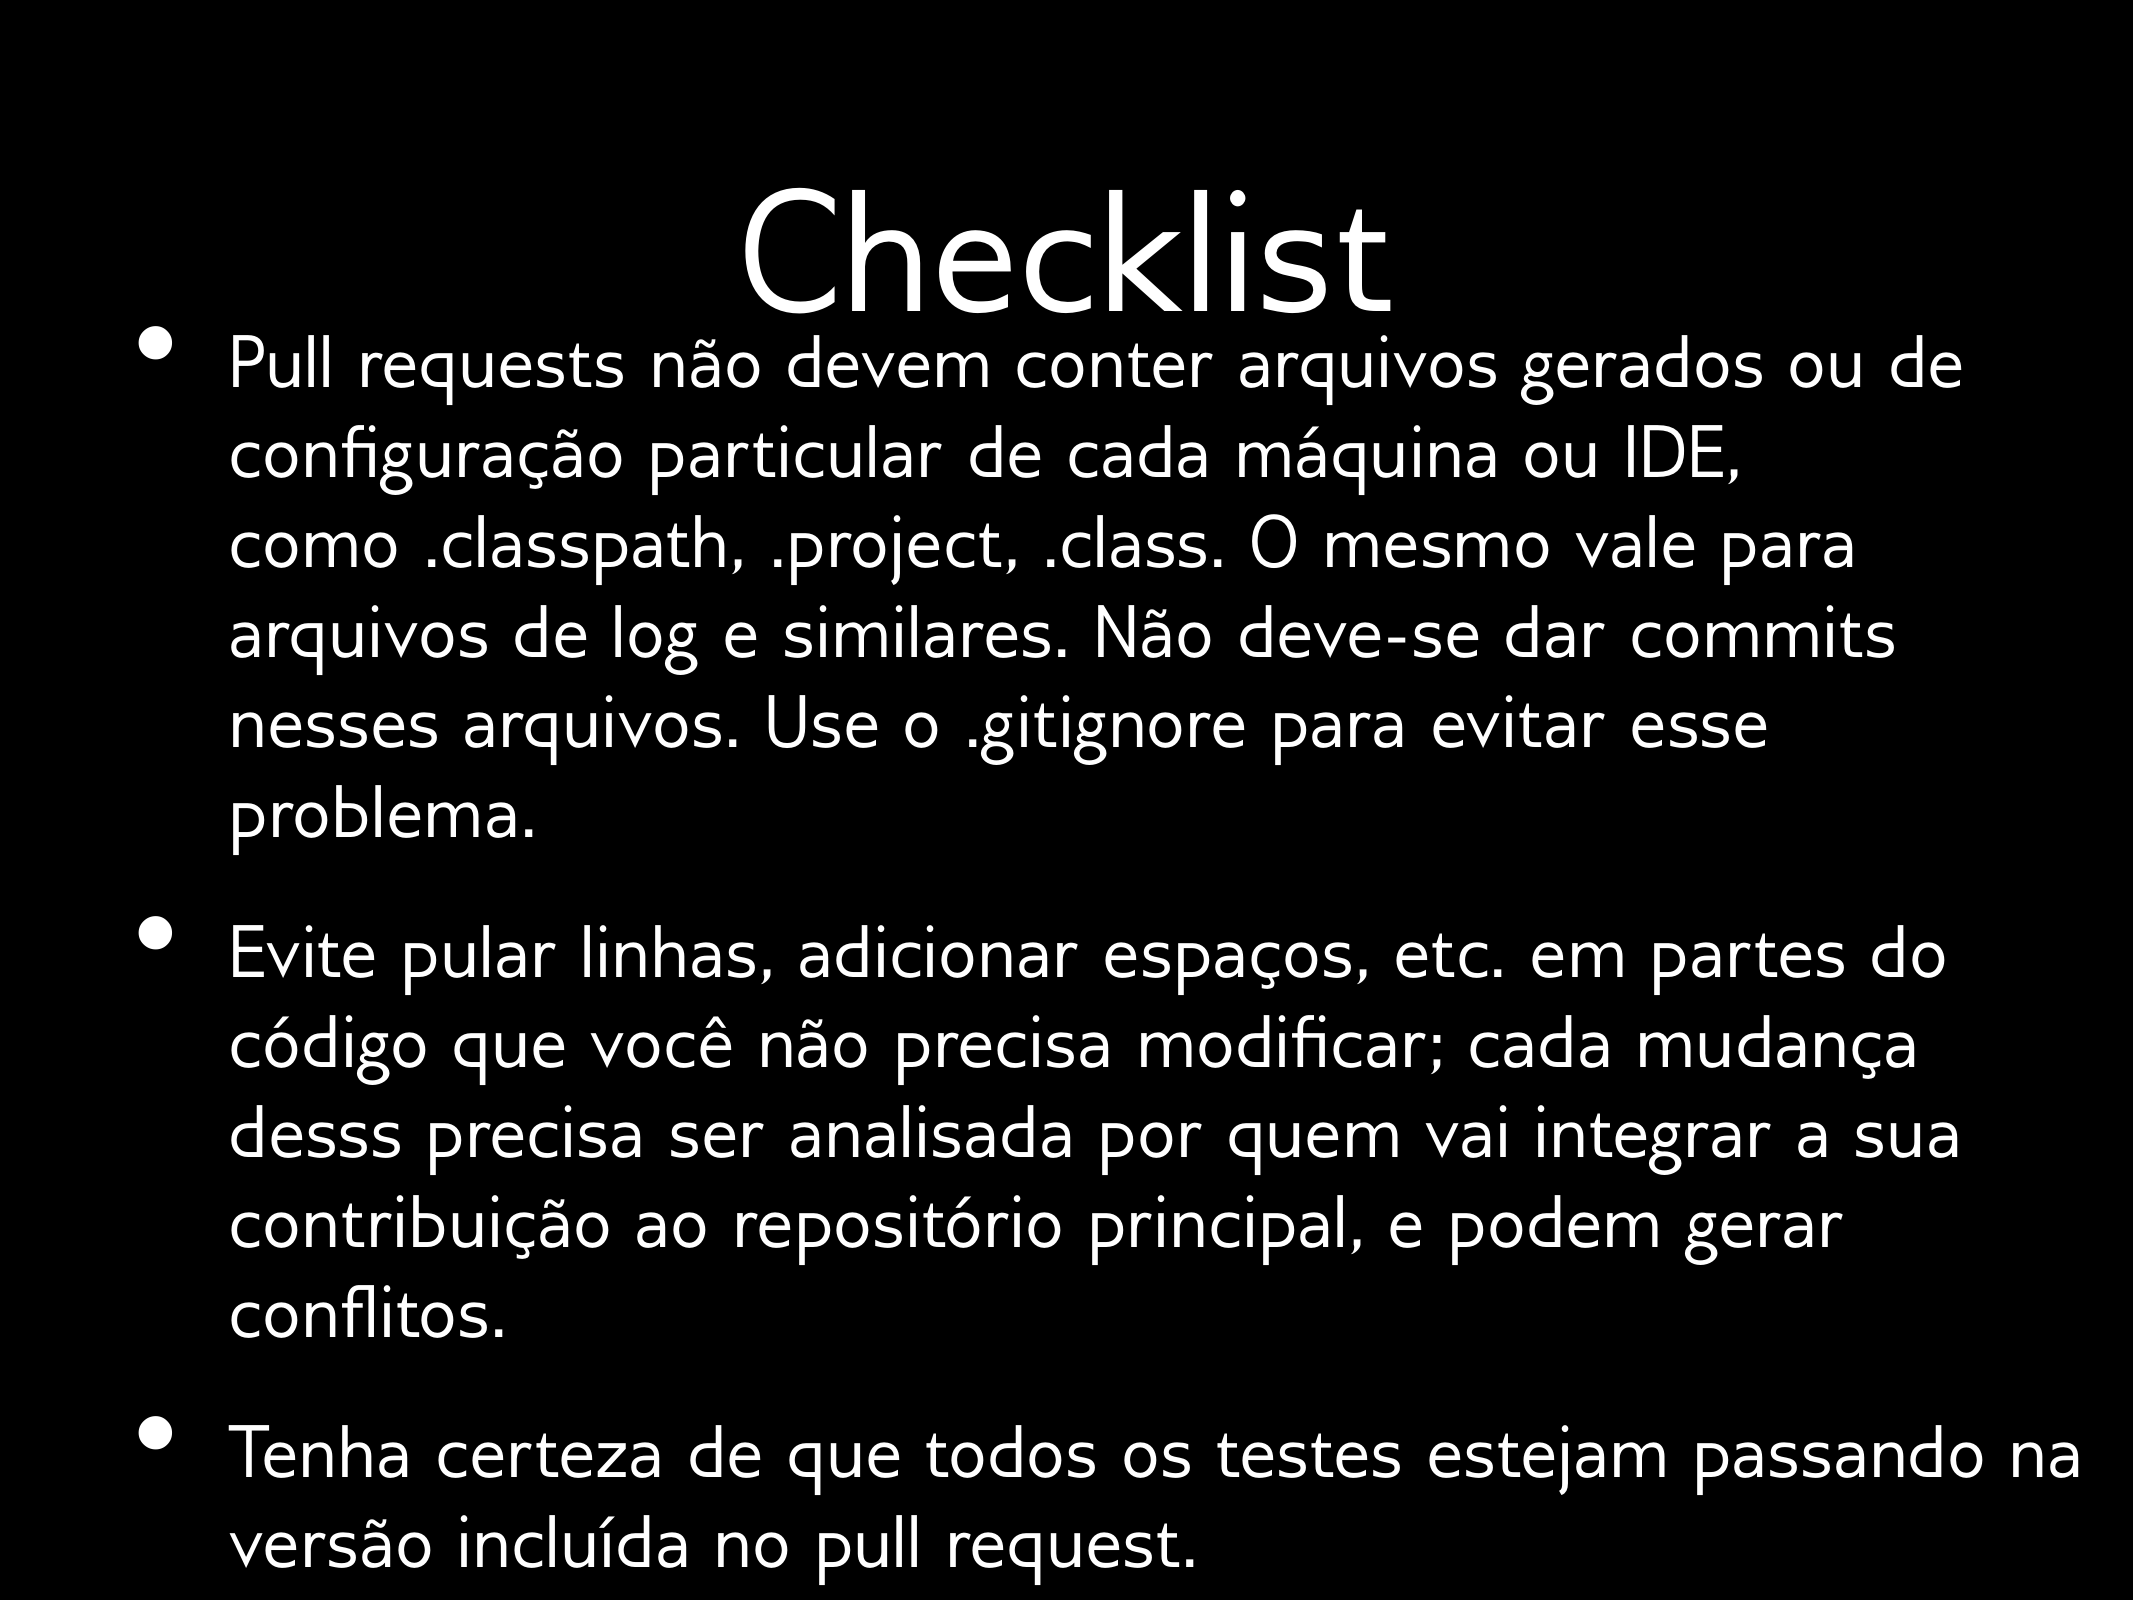

# Checklist

Pull requests não devem conter arquivos gerados ou de configuração particular de cada máquina ou IDE, como .classpath, .project, .class. O mesmo vale para arquivos de log e similares. Não deve-se dar commits nesses arquivos. Use o .gitignore para evitar esse problema.
Evite pular linhas, adicionar espaços, etc. em partes do código que você não precisa modificar; cada mudança desss precisa ser analisada por quem vai integrar a sua contribuição ao repositório principal, e podem gerar conflitos.
Tenha certeza de que todos os testes estejam passando na versão incluída no pull request.